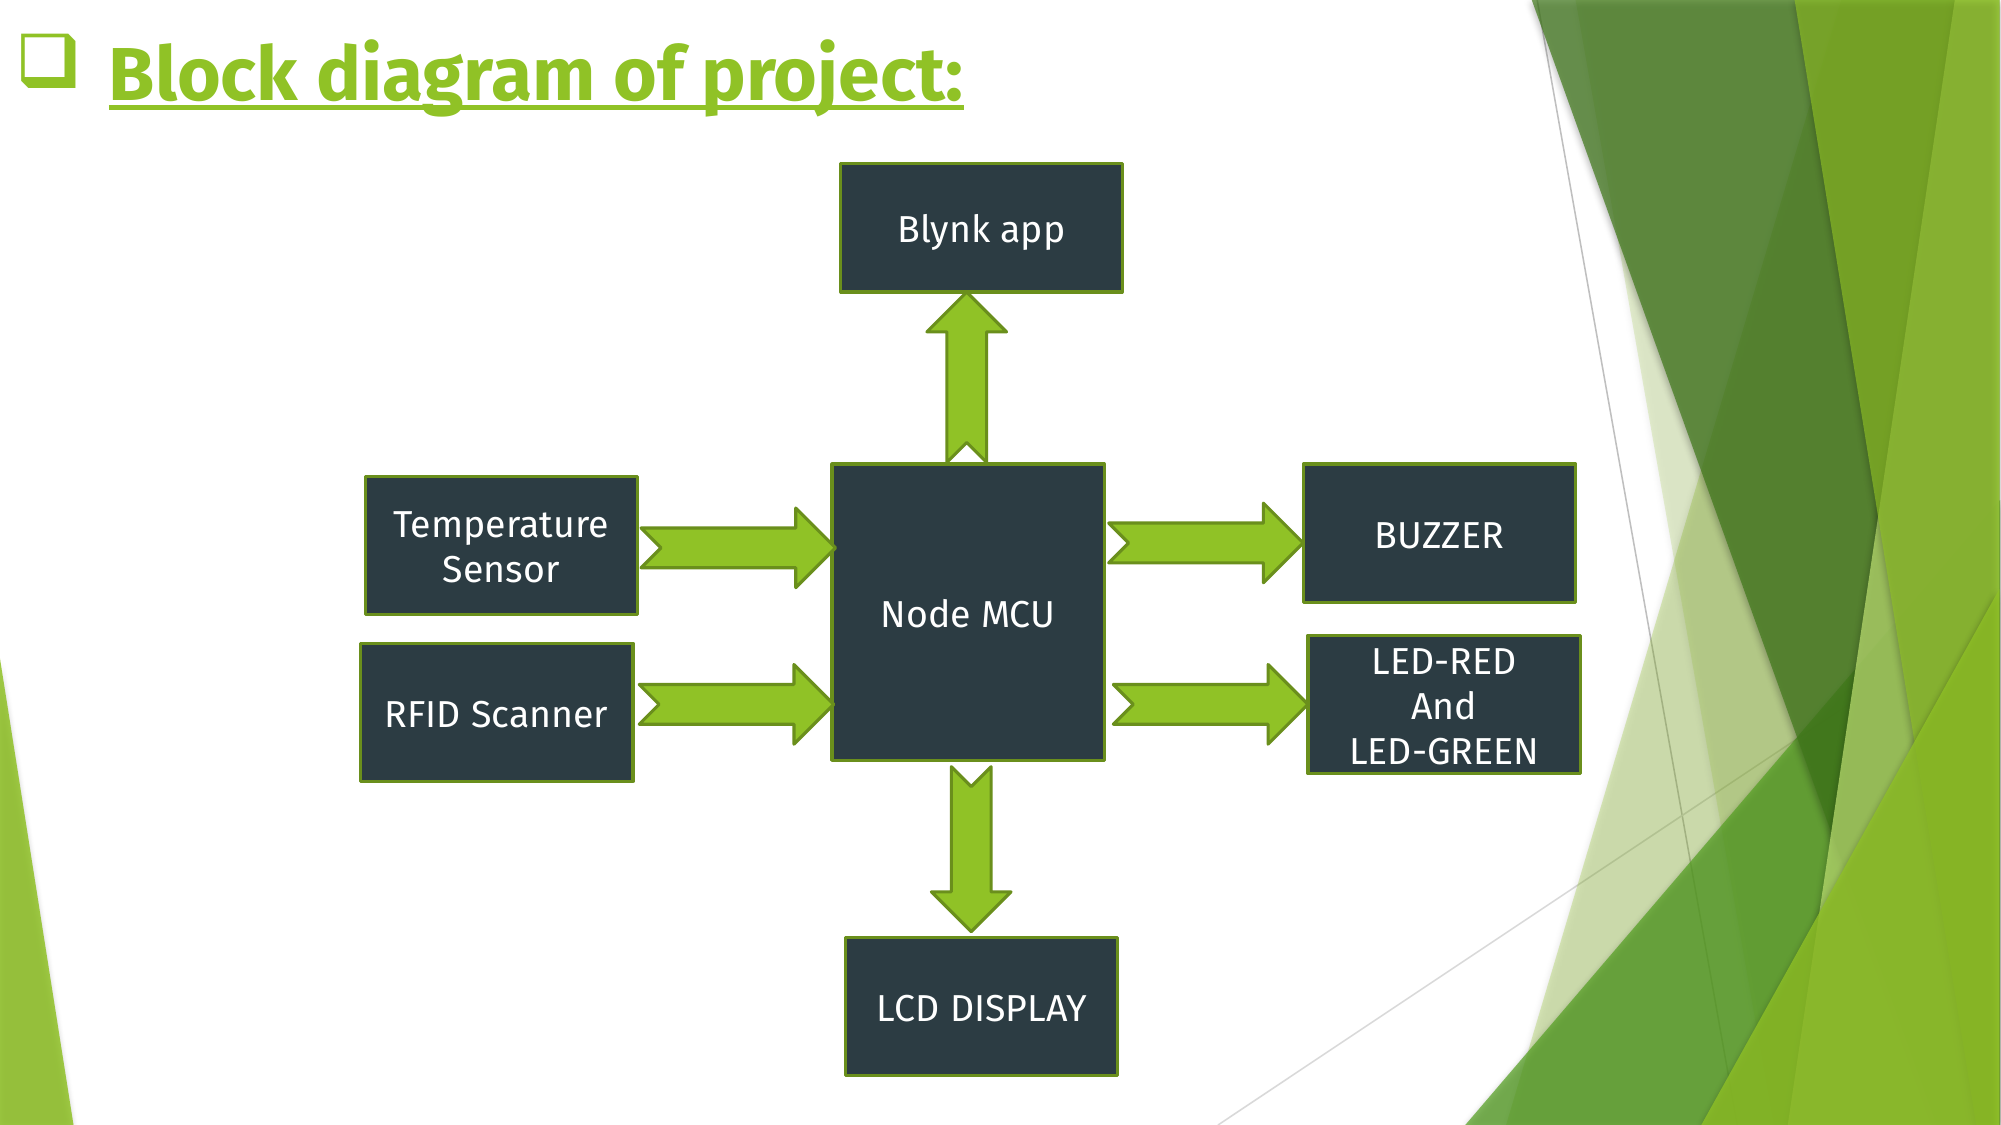

# Block diagram of project:
Blynk app

Node MCU
BUZZER
Temperature
Sensor

LED-RED
And
LED-GREEN
RFID Scanner

LCD DISPLAY